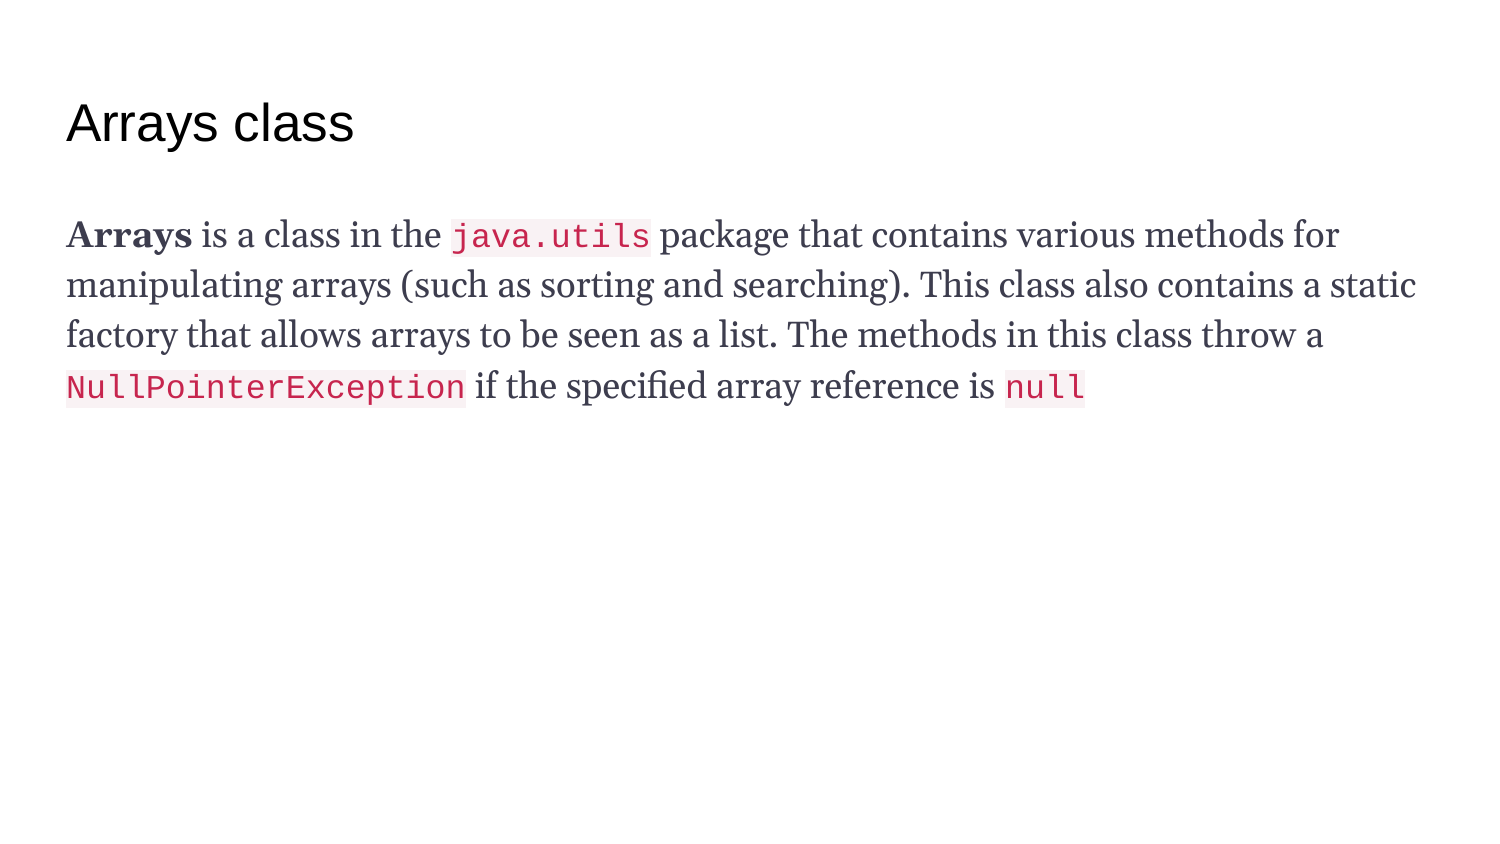

# Arrays class
Arrays is a class in the java.utils package that contains various methods for manipulating arrays (such as sorting and searching). This class also contains a static factory that allows arrays to be seen as a list. The methods in this class throw a NullPointerException if the specified array reference is null